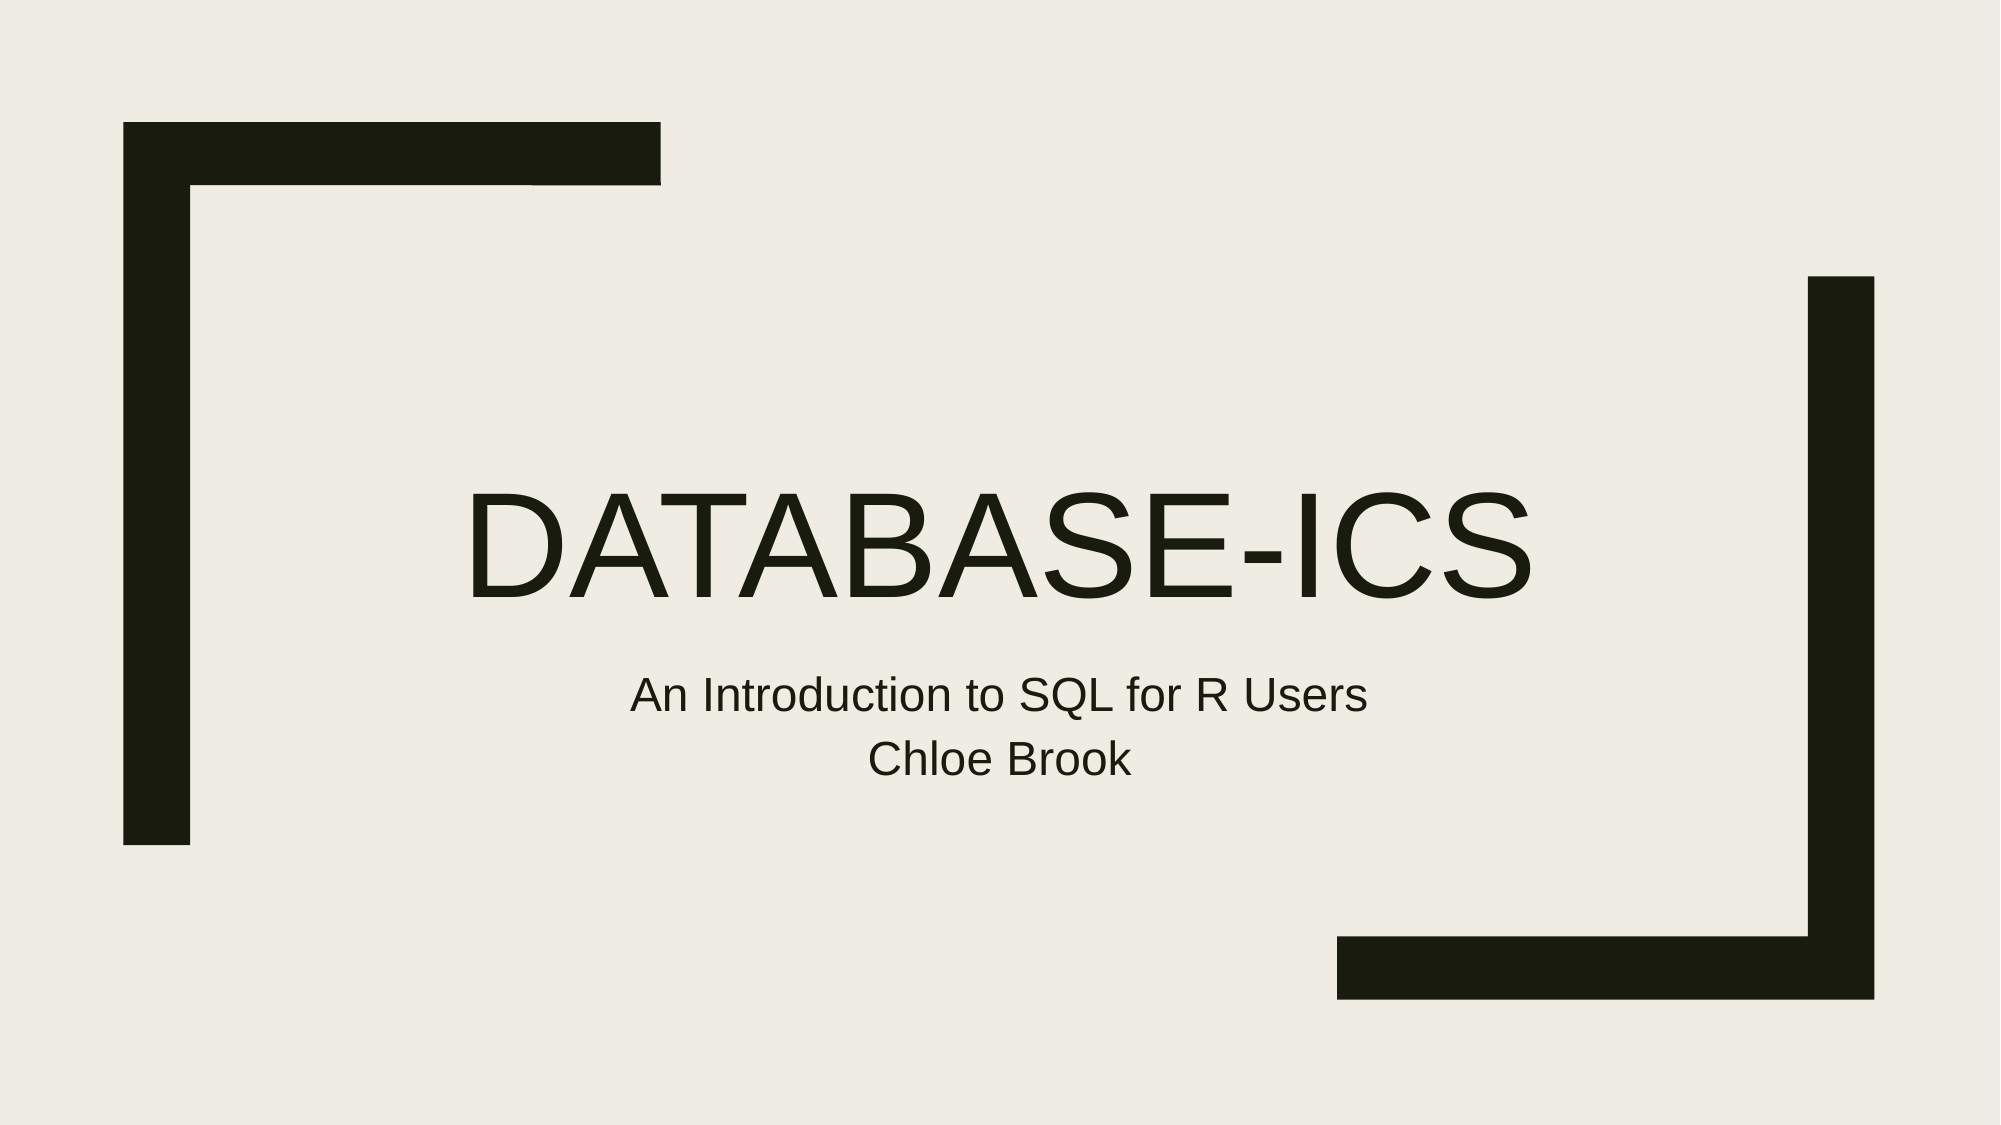

# Database-ics
An Introduction to SQL for R Users
Chloe Brook